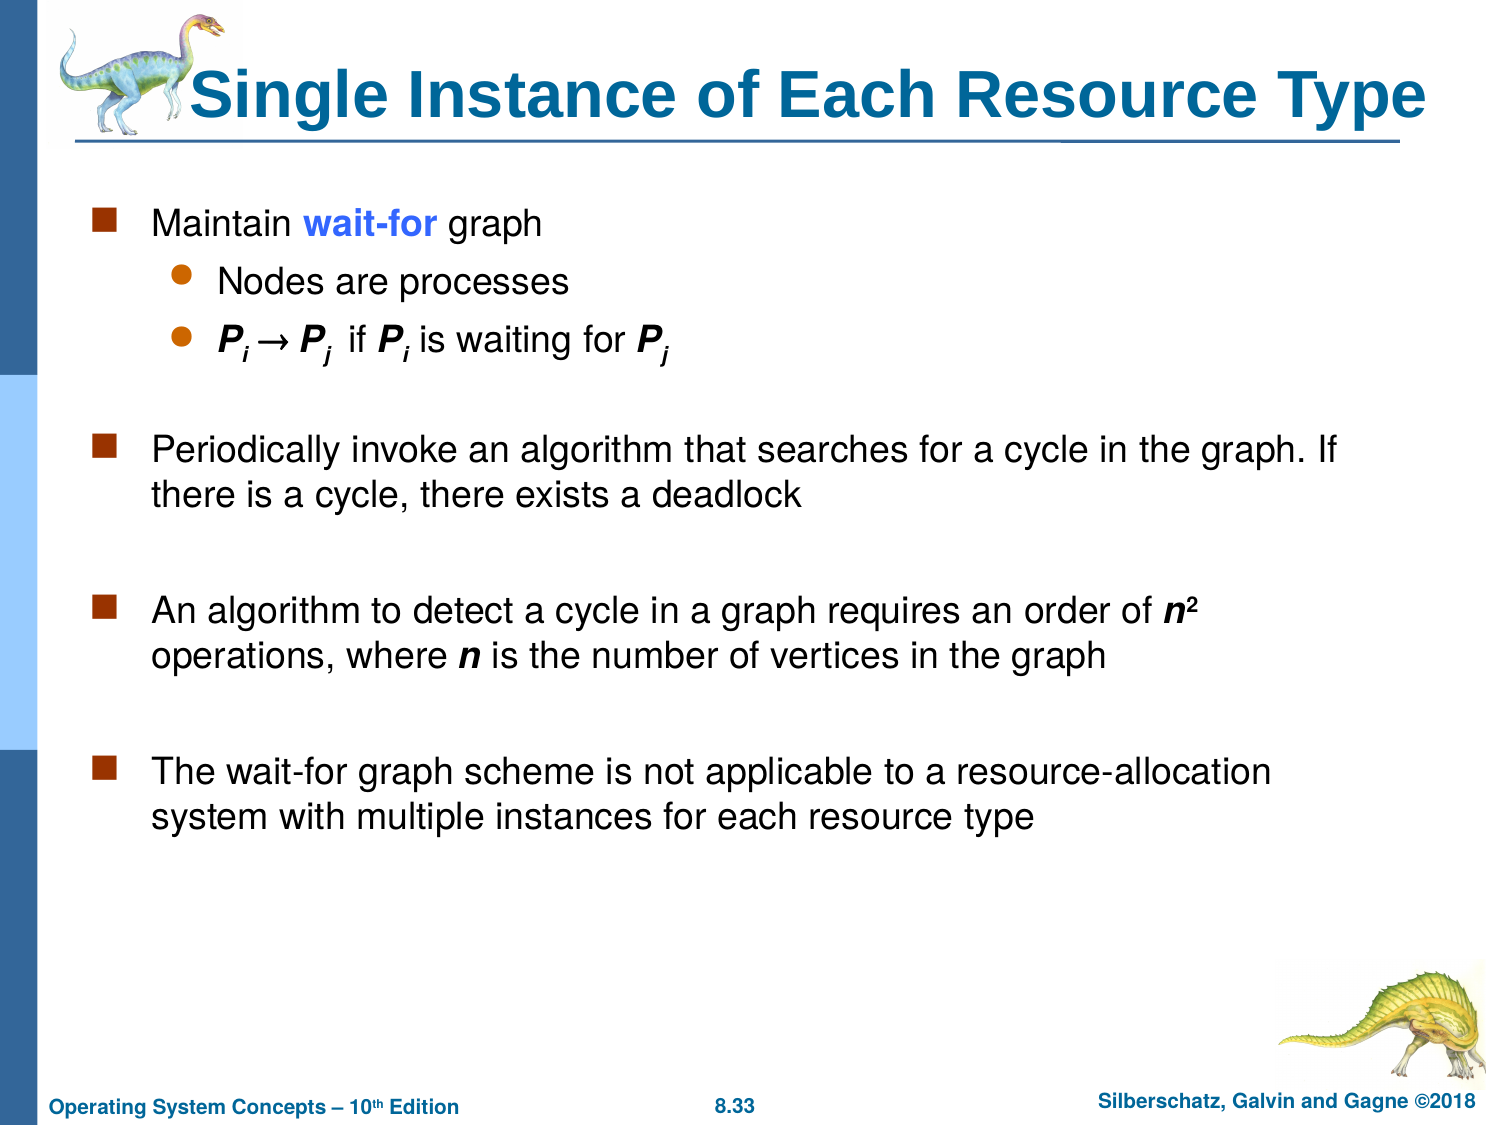

# Single Instance of Each Resource Type
Maintain wait-for graph
Nodes are processes
Pi → Pj   if Pi is waiting for Pj
Periodically invoke an algorithm that searches for a cycle in the graph. If there is a cycle, there exists a deadlock

An algorithm to detect a cycle in a graph requires an order of n2 operations, where n is the number of vertices in the graph

The wait-for graph scheme is not applicable to a resource-allocation system with multiple instances for each resource type